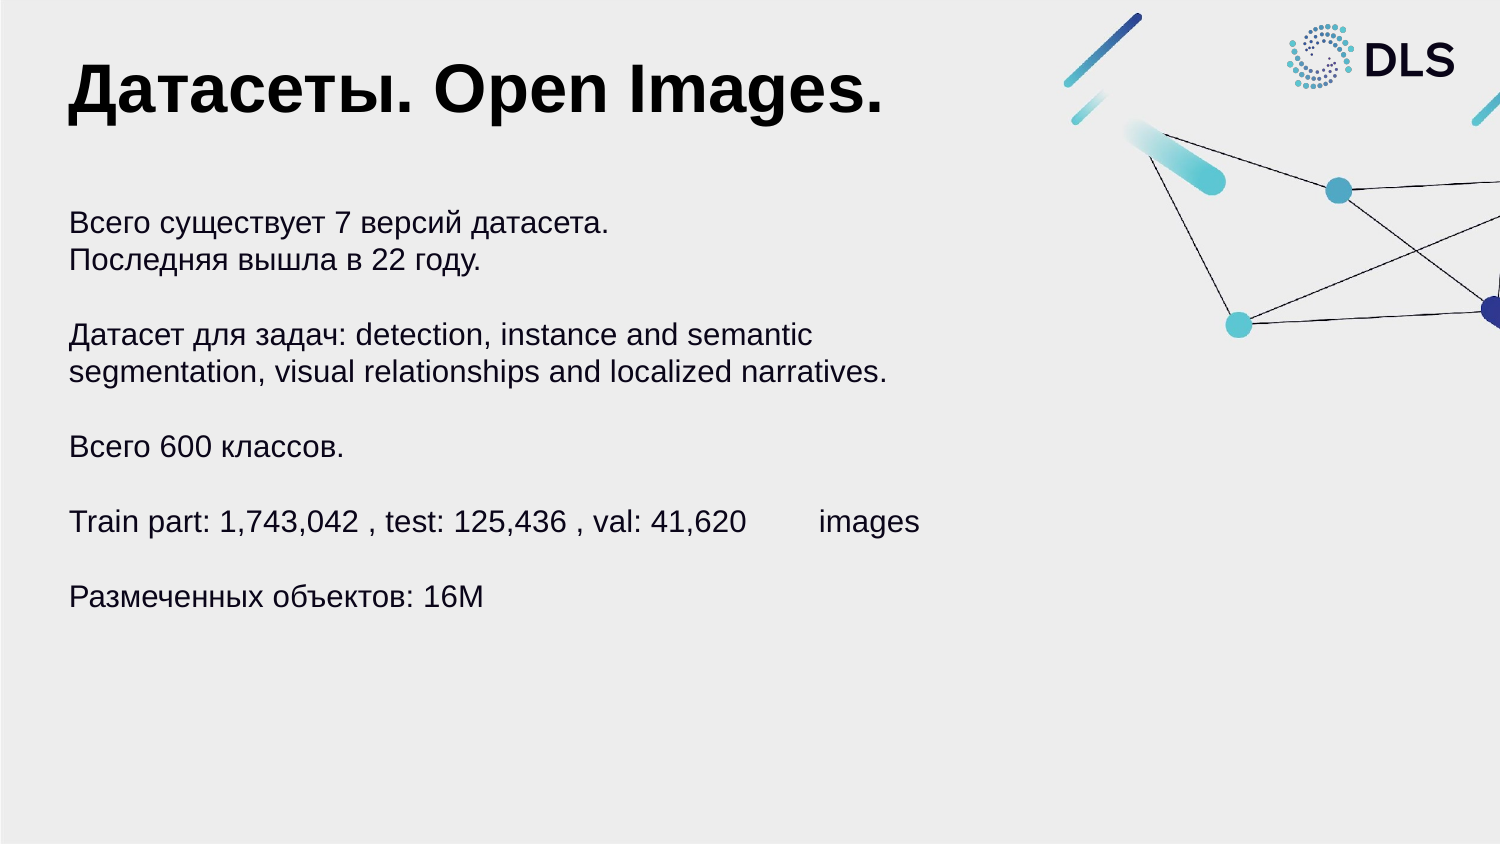

# Датасеты. Open Images.
Всего существует 7 версий датасета.
Последняя вышла в 22 году.

Датасет для задач: detection, instance and semantic
segmentation, visual relationships and localized narratives.

Всего 600 классов.

Train part: 1,743,042 , test: 125,436 , val: 41,620	images

Размеченных объектов: 16М